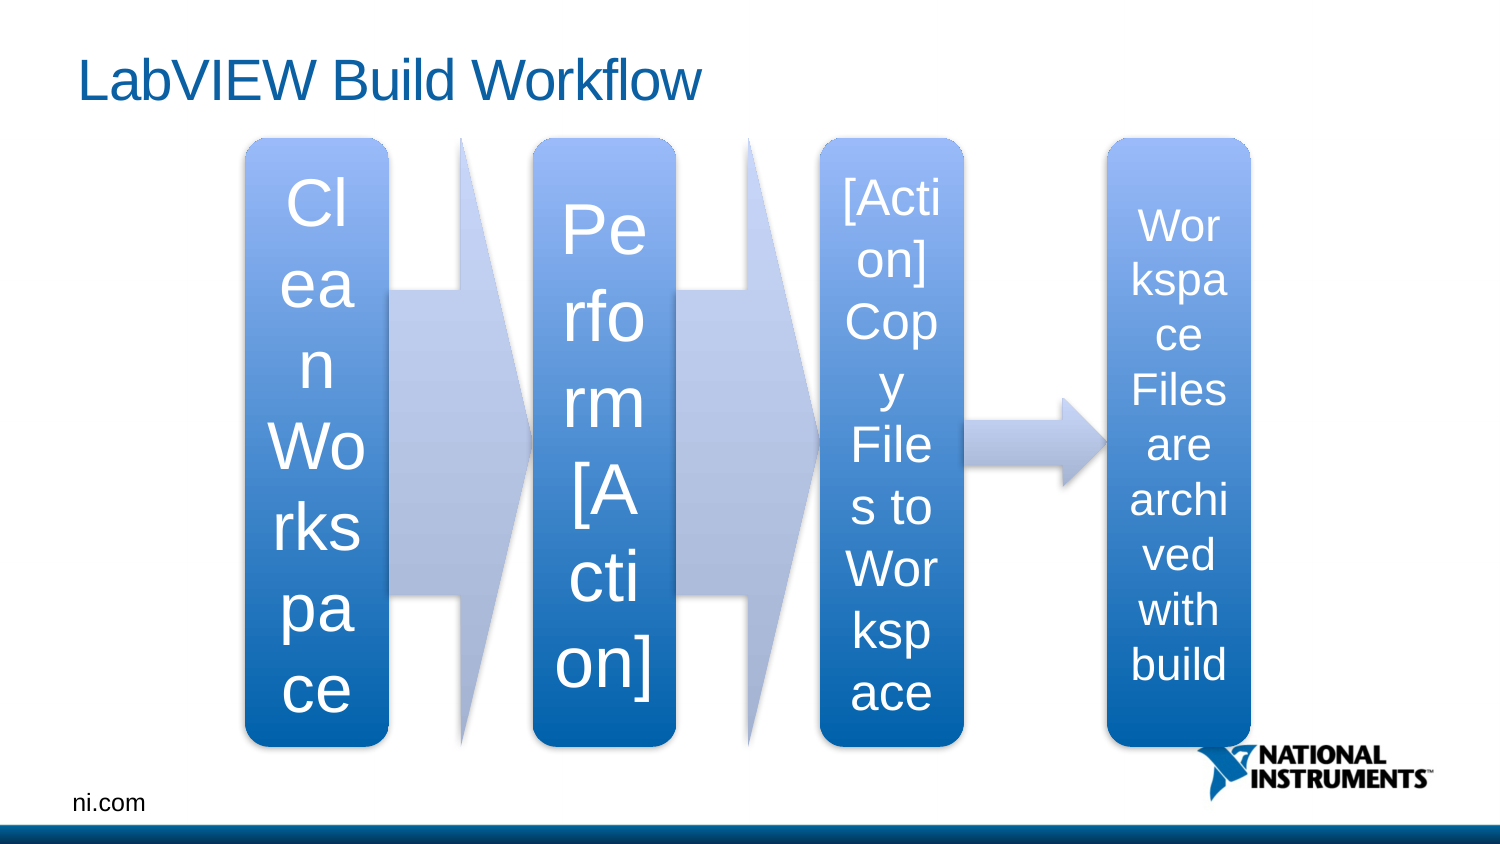

# LabVIEW Build Workflow
Clean Workspace
Perform [Action]
[Action] Copy Files to Workspace
Workspace Files are archived with build